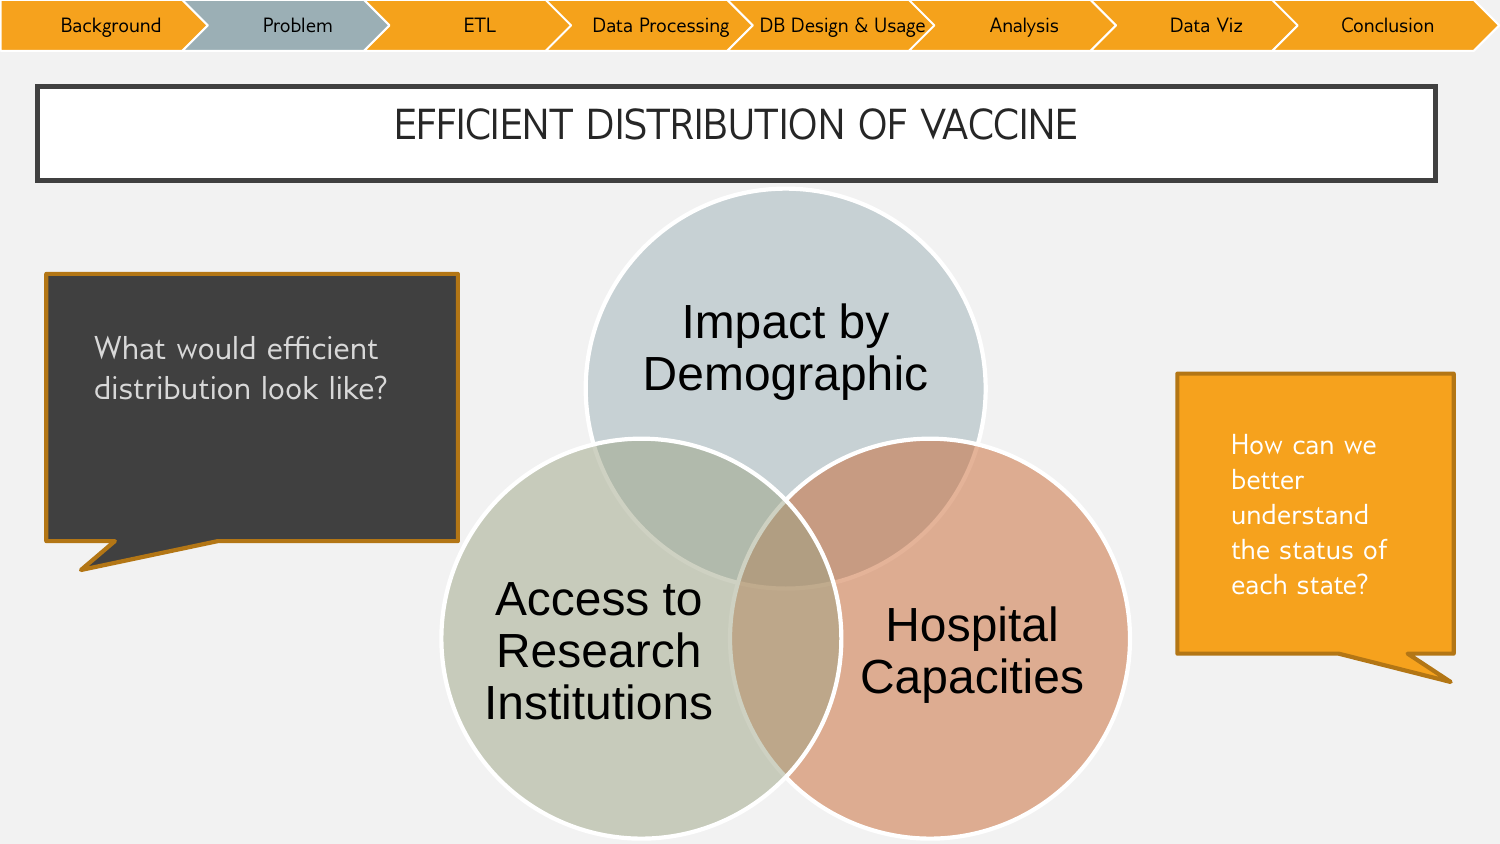

Background

Problem

ETL

Data Processing

DB Design & Usage

Analysis

Data Viz

Conclusion
# EFFICIENT DISTRIBUTION OF VACCINE

Impact by Demographic

Access to Research Institutions
Hospital Capacities

What would efficient distribution look like?

How can we better understand the status of each state?